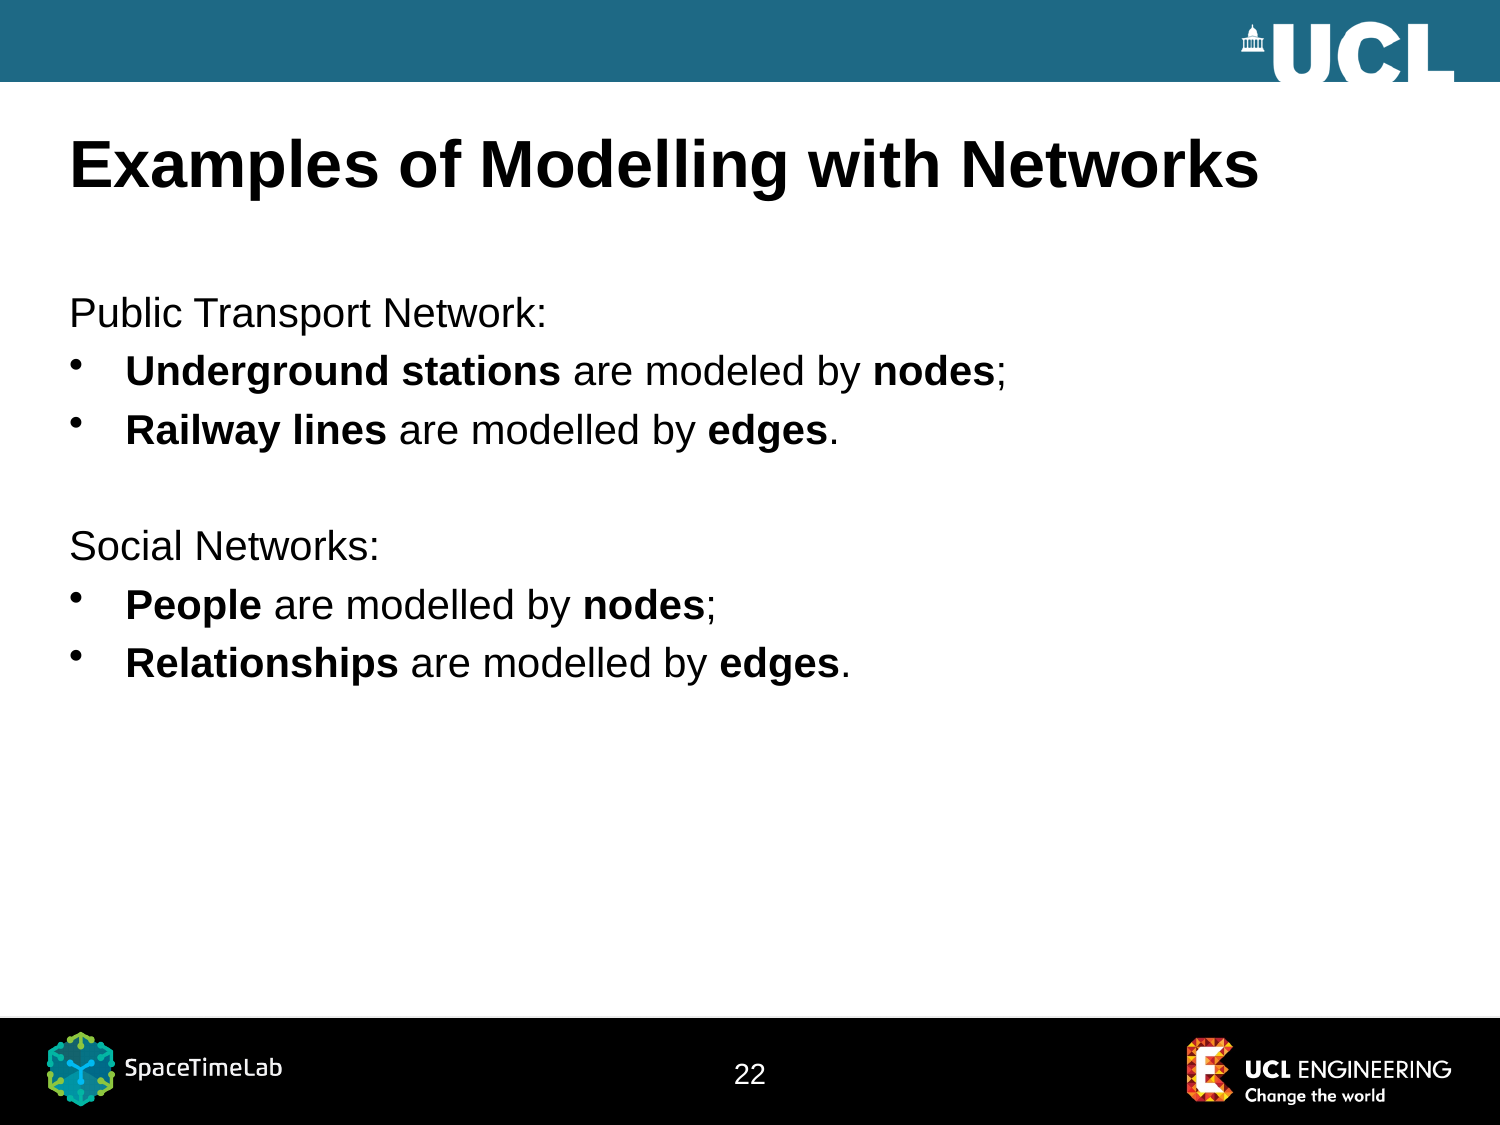

# Examples of Modelling with Networks

Public Transport Network:
Underground stations are modeled by nodes;
Railway lines are modelled by edges.

Social Networks:
People are modelled by nodes;
Relationships are modelled by edges.

23